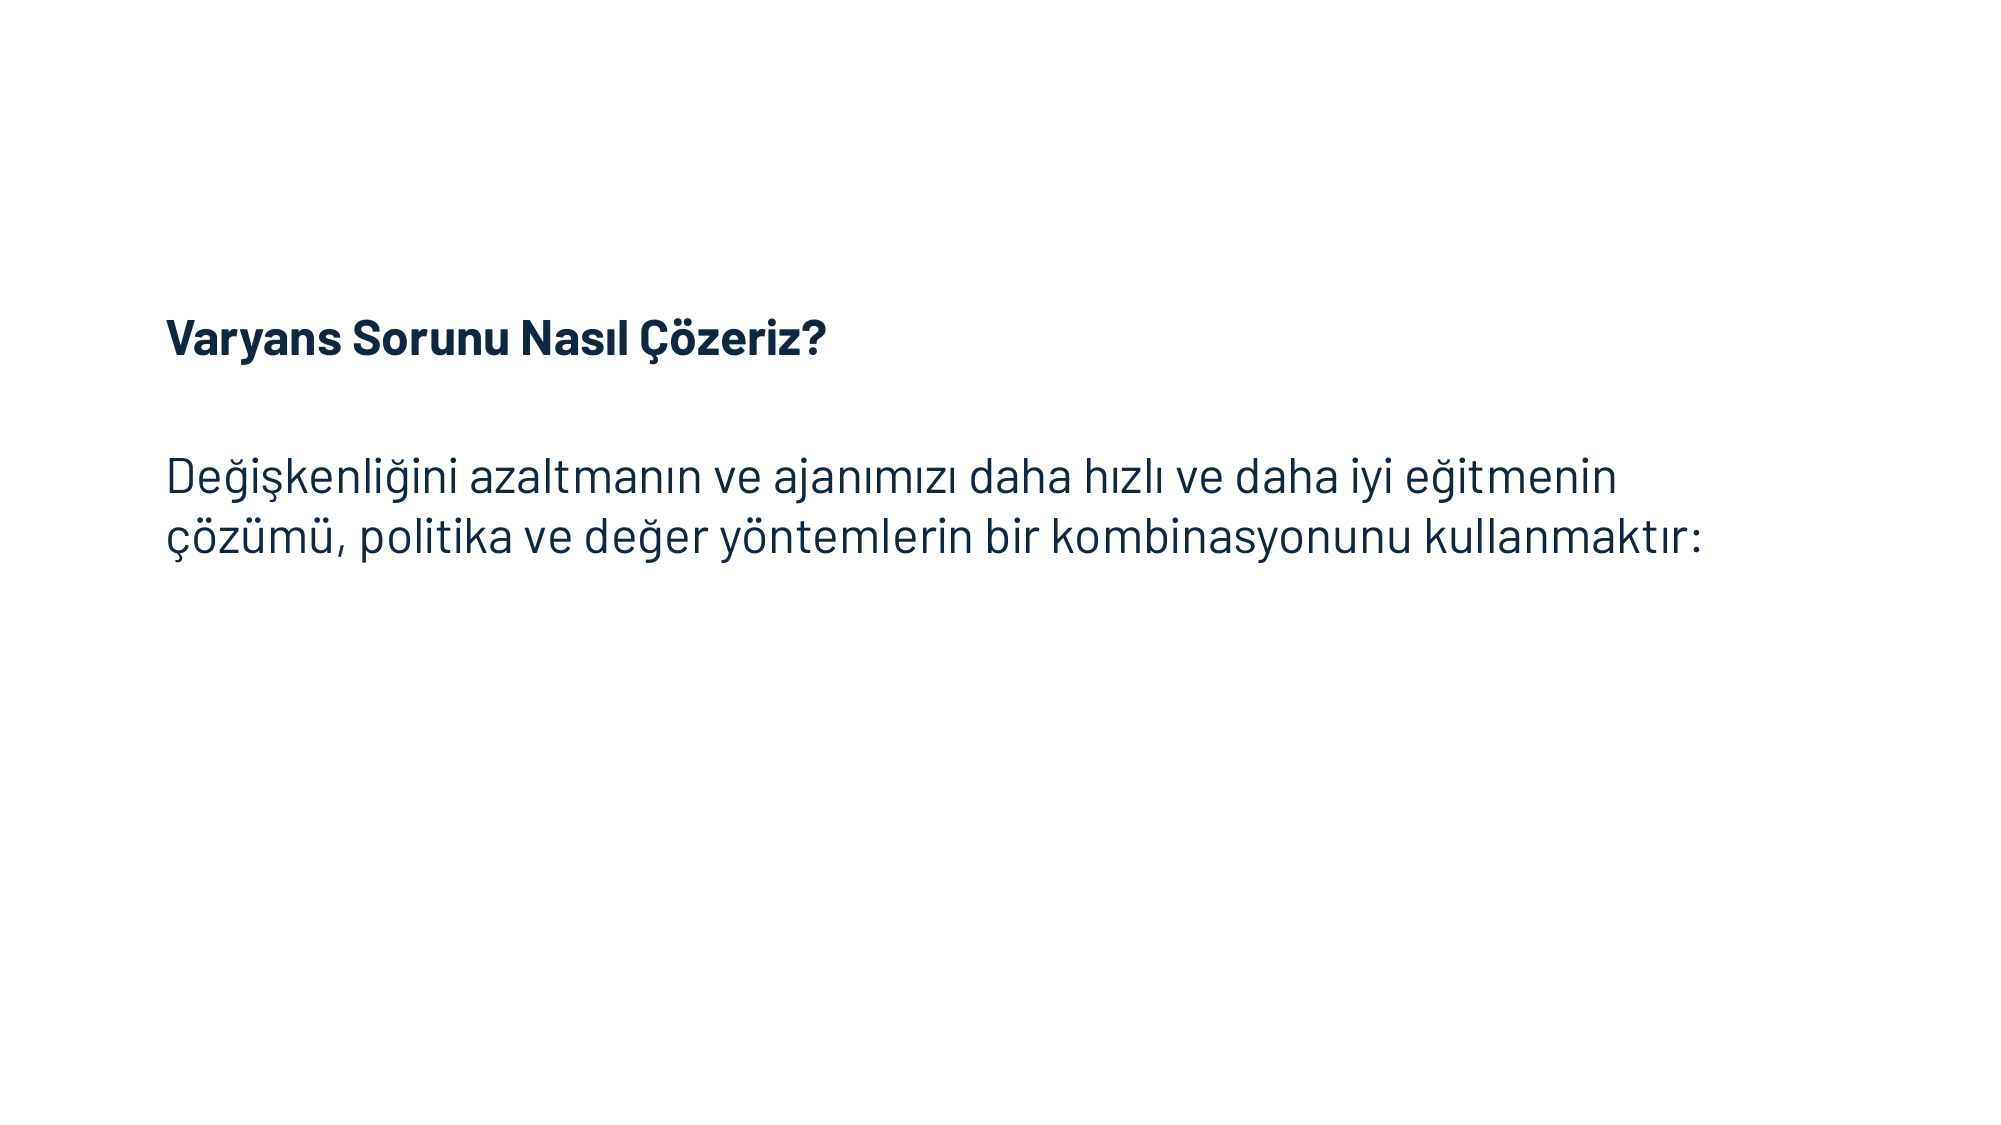

Varyans Sorunu Nasıl Çözeriz?
Değişkenliğini azaltmanın ve ajanımızı daha hızlı ve daha iyi eğitmenin çözümü, politika ve değer yöntemlerin bir kombinasyonunu kullanmaktır: